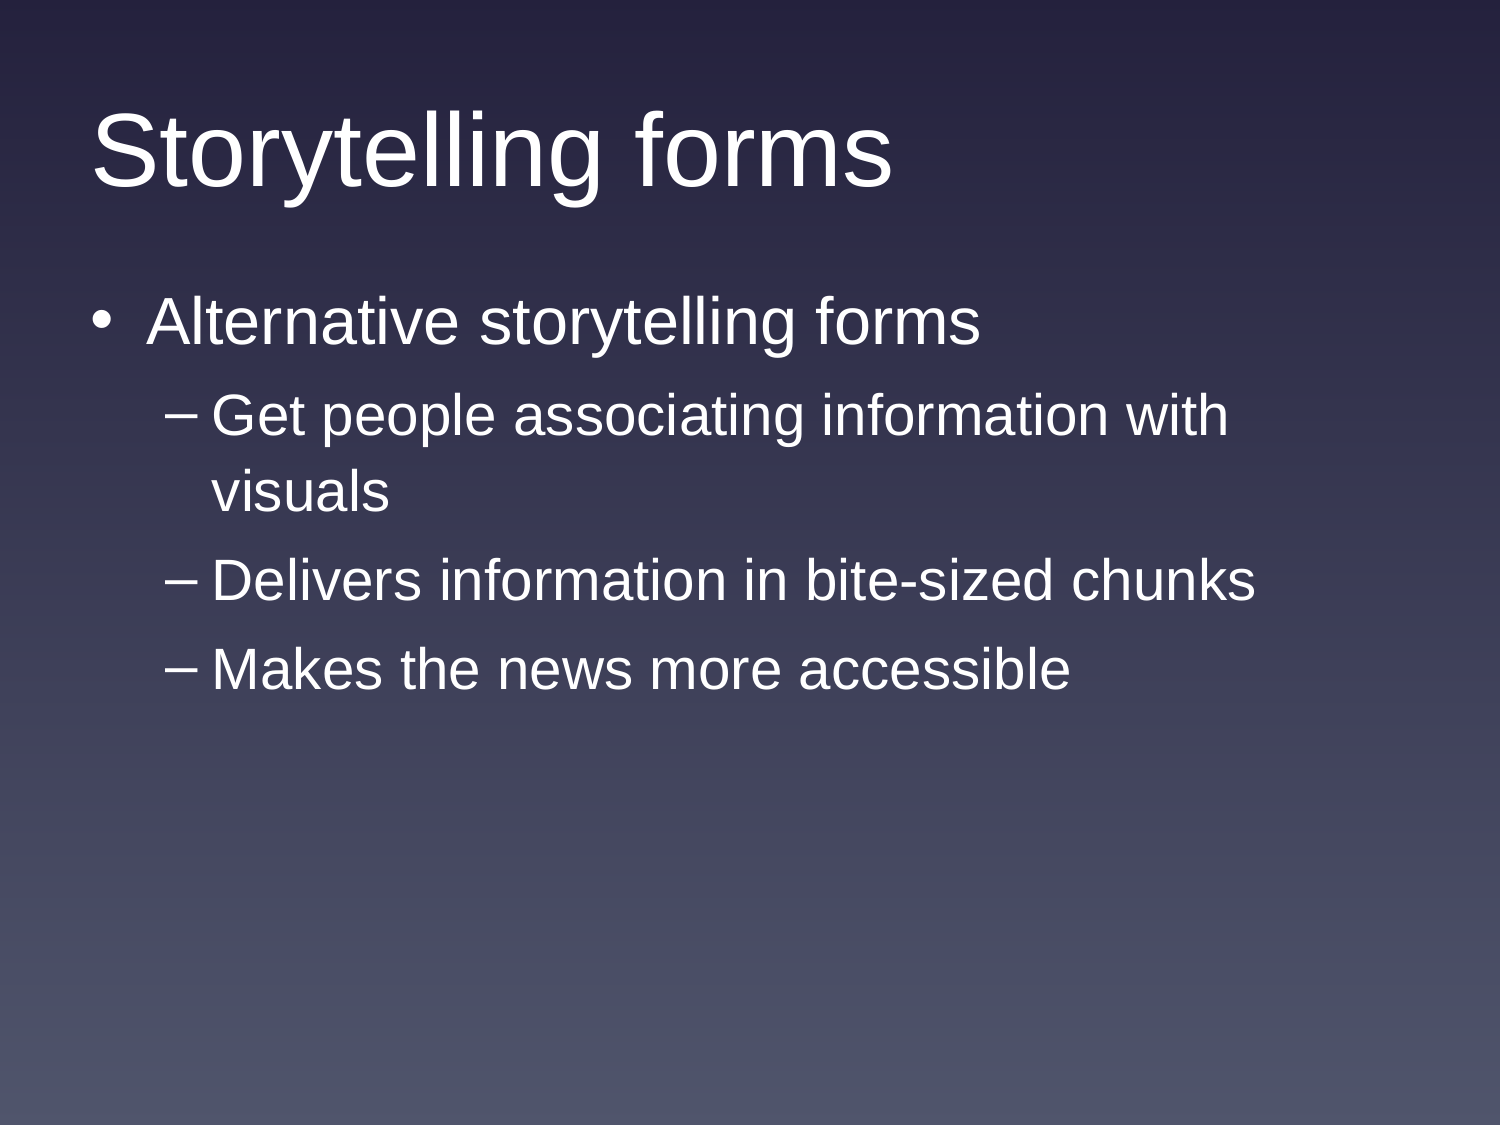

# Storytelling forms
Alternative storytelling forms
Get people associating information with visuals
Delivers information in bite-sized chunks
Makes the news more accessible